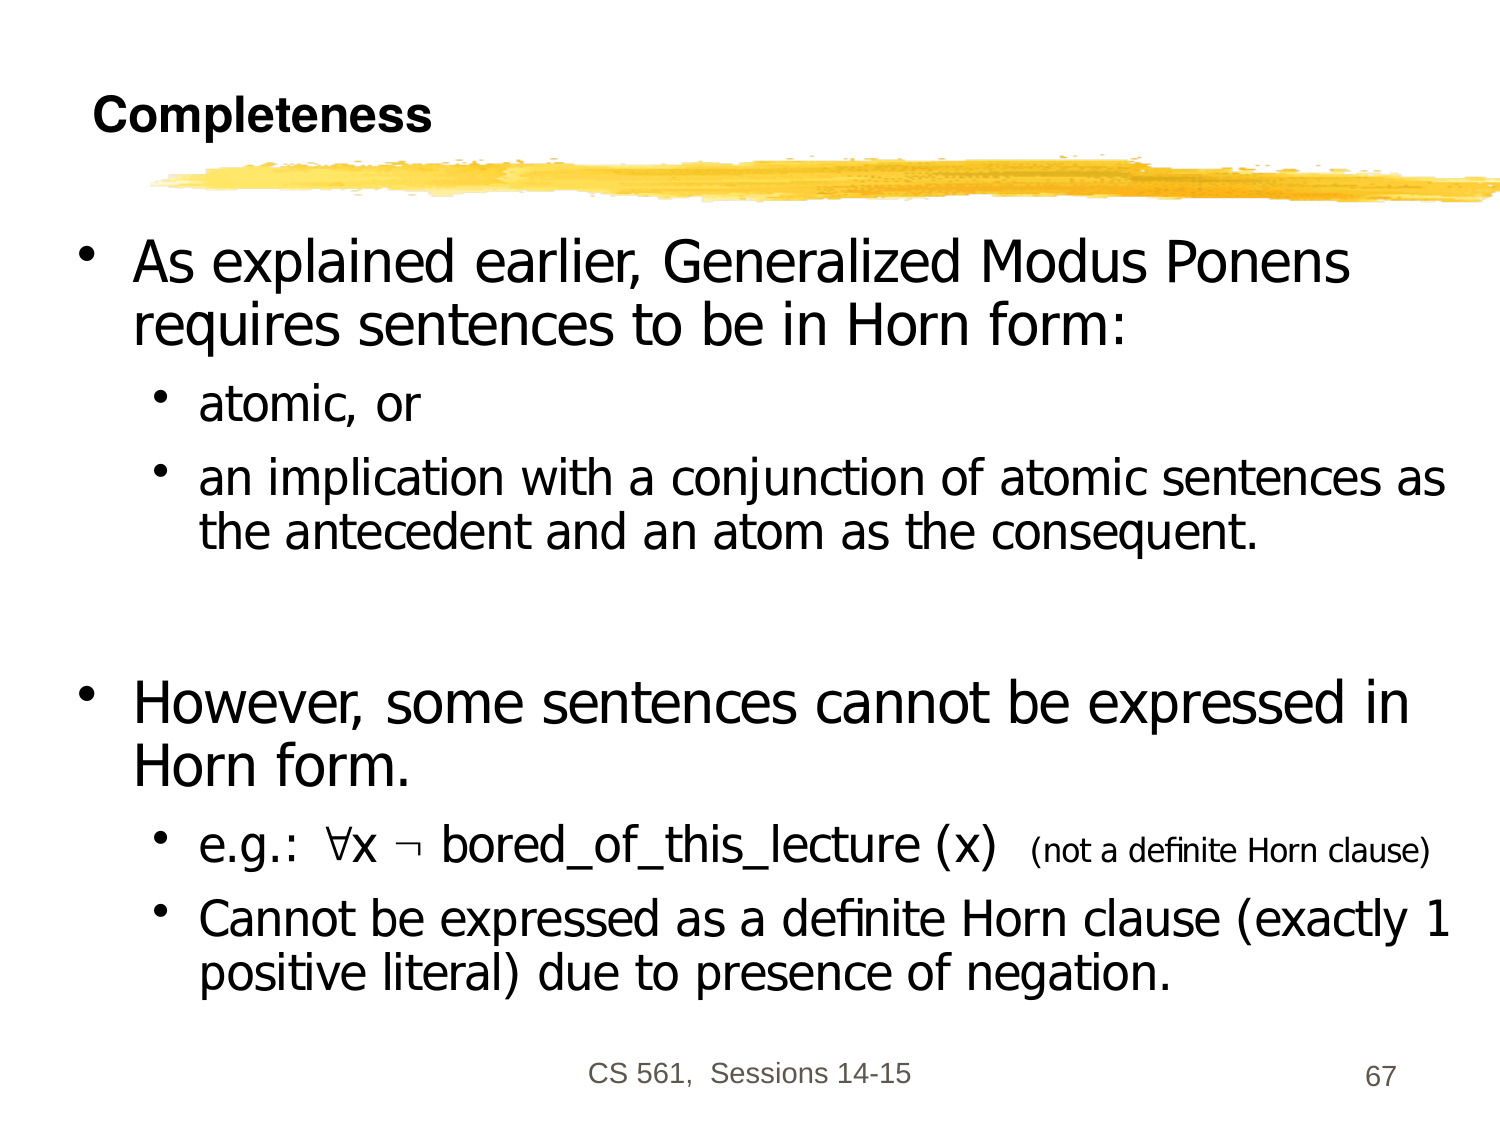

# Completeness
As explained earlier, Generalized Modus Ponens requires sentences to be in Horn form:
atomic, or
an implication with a conjunction of atomic sentences as the antecedent and an atom as the consequent.

However, some sentences cannot be expressed in Horn form.
e.g.: ∀x ¬ bored_of_this_lecture (x)  (not a definite Horn clause)
Cannot be expressed as a definite Horn clause (exactly 1 positive literal) due to presence of negation.
CS 561,  Sessions 14-15
67